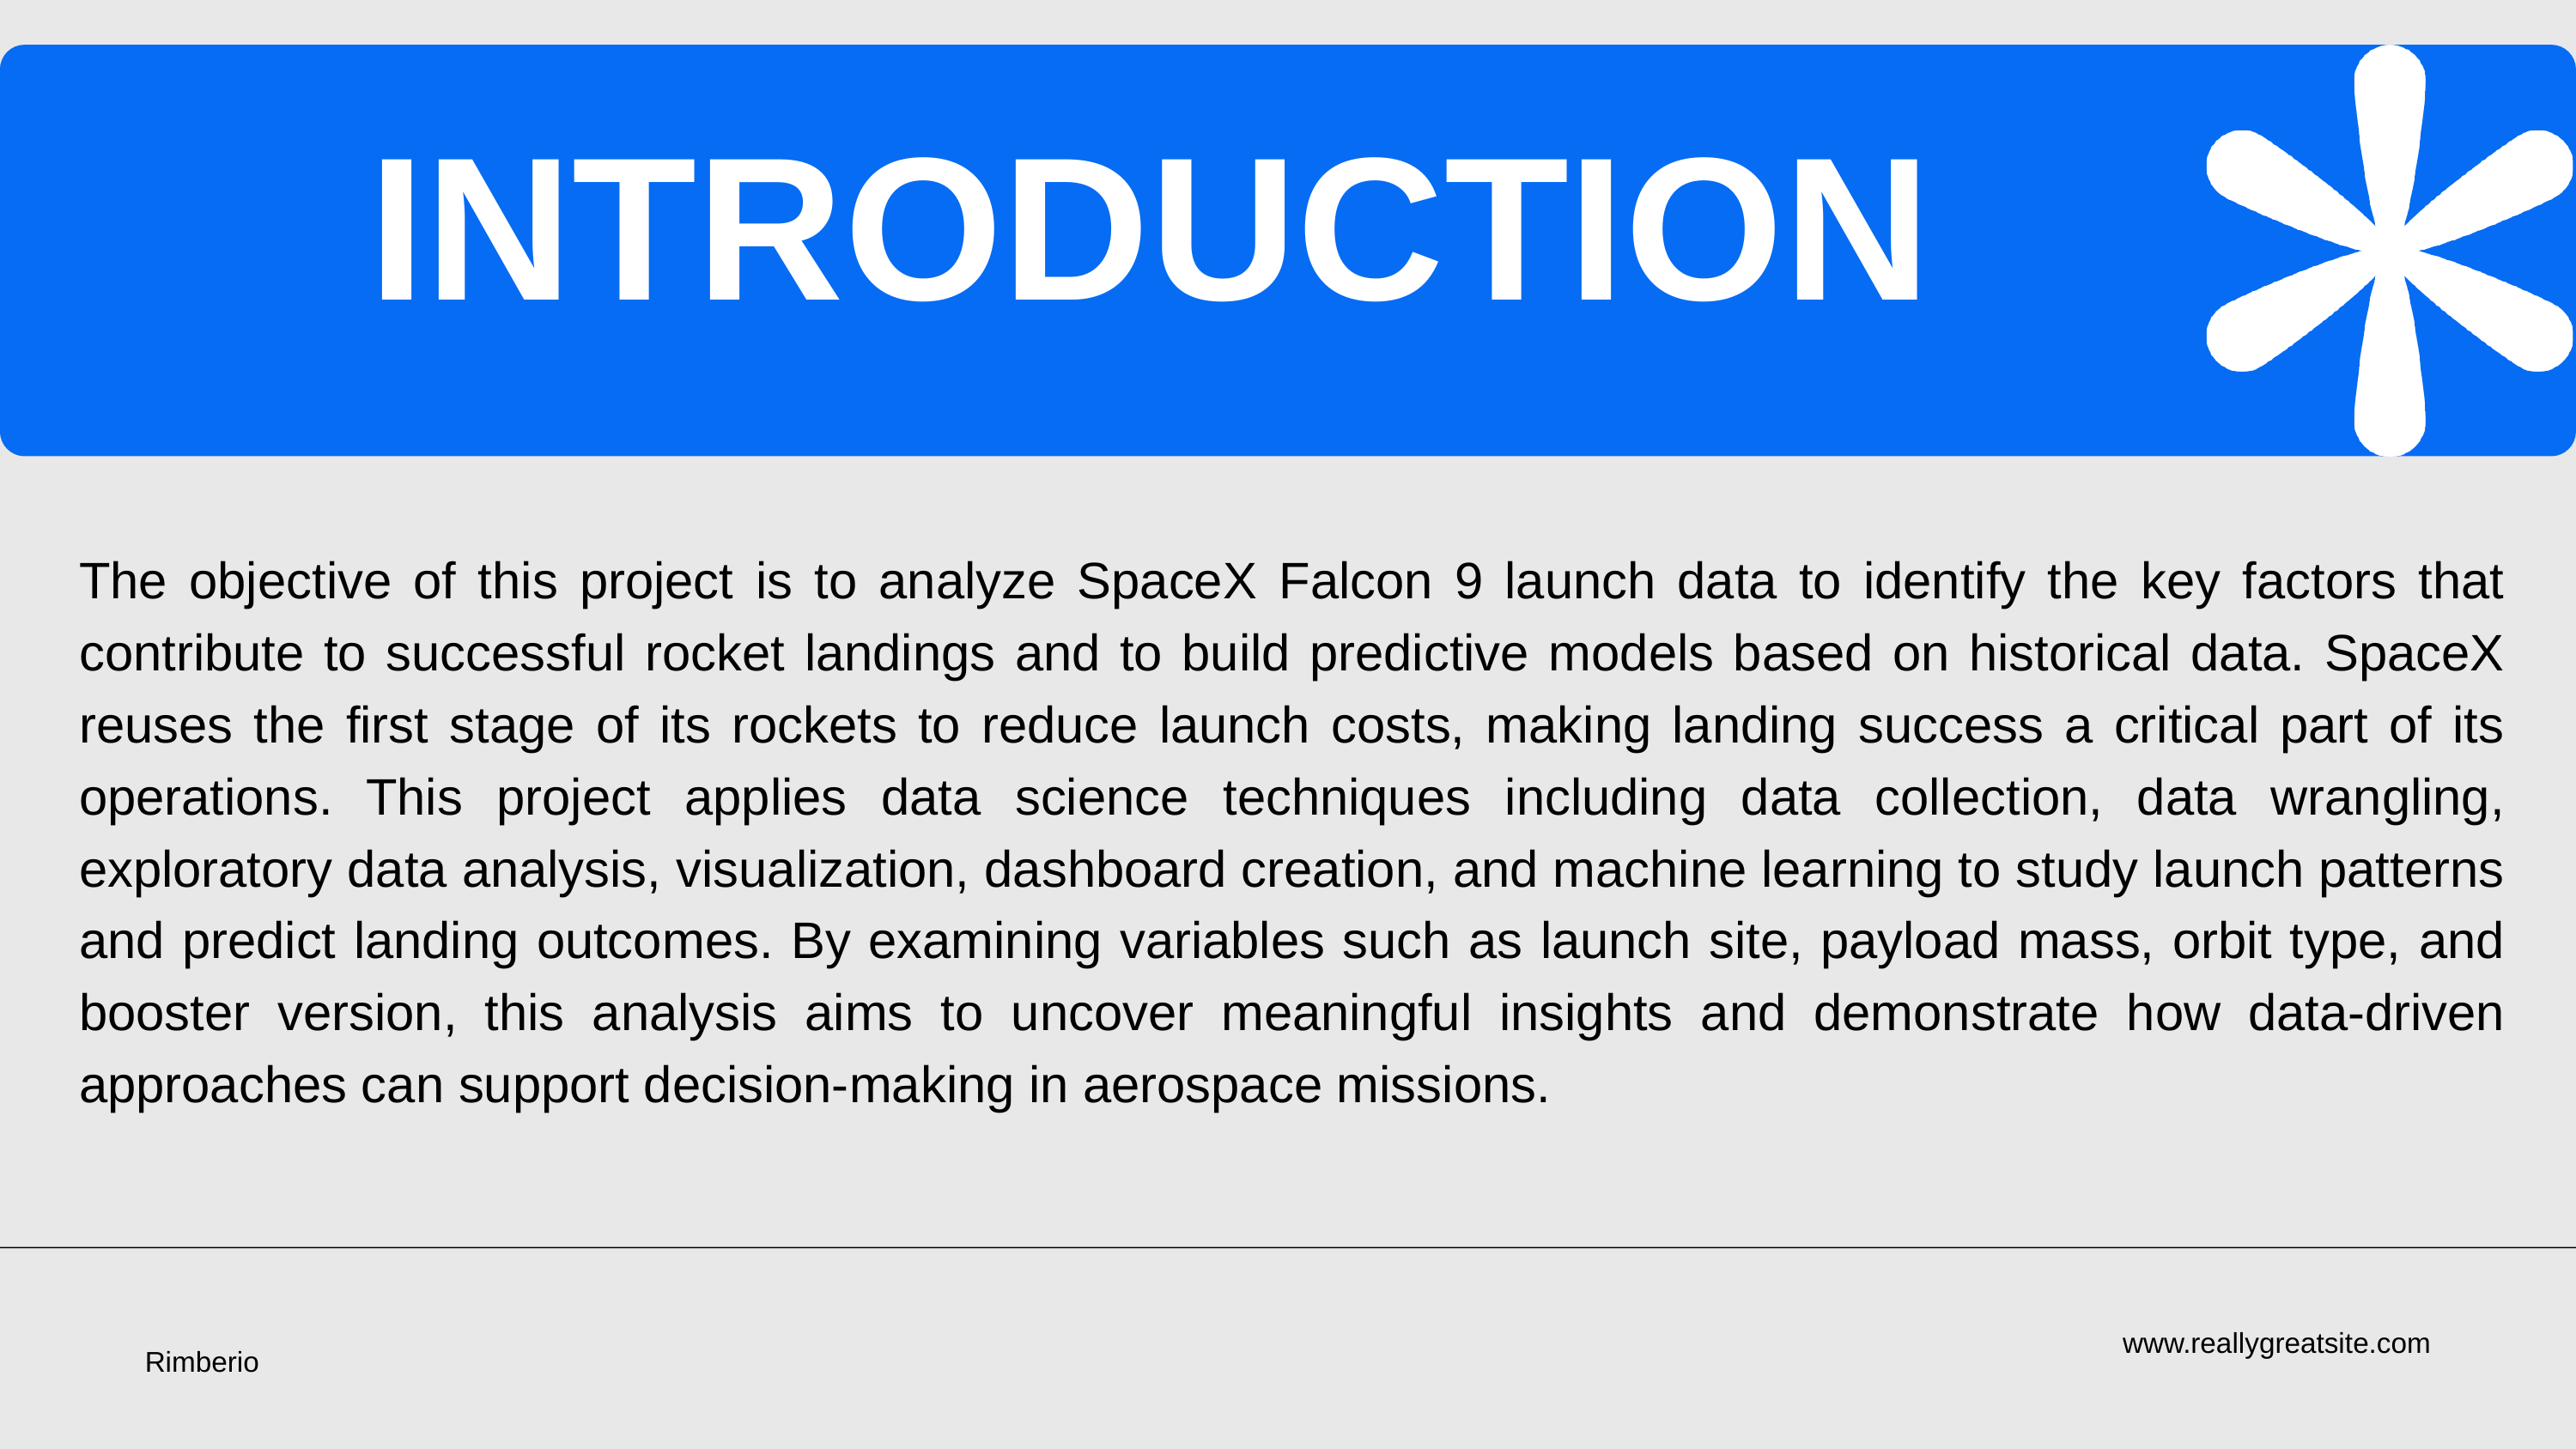

INTRODUCTION
The objective of this project is to analyze SpaceX Falcon 9 launch data to identify the key factors that contribute to successful rocket landings and to build predictive models based on historical data. SpaceX reuses the first stage of its rockets to reduce launch costs, making landing success a critical part of its operations. This project applies data science techniques including data collection, data wrangling, exploratory data analysis, visualization, dashboard creation, and machine learning to study launch patterns and predict landing outcomes. By examining variables such as launch site, payload mass, orbit type, and booster version, this analysis aims to uncover meaningful insights and demonstrate how data-driven approaches can support decision-making in aerospace missions.

www.reallygreatsite.com
Rimberio